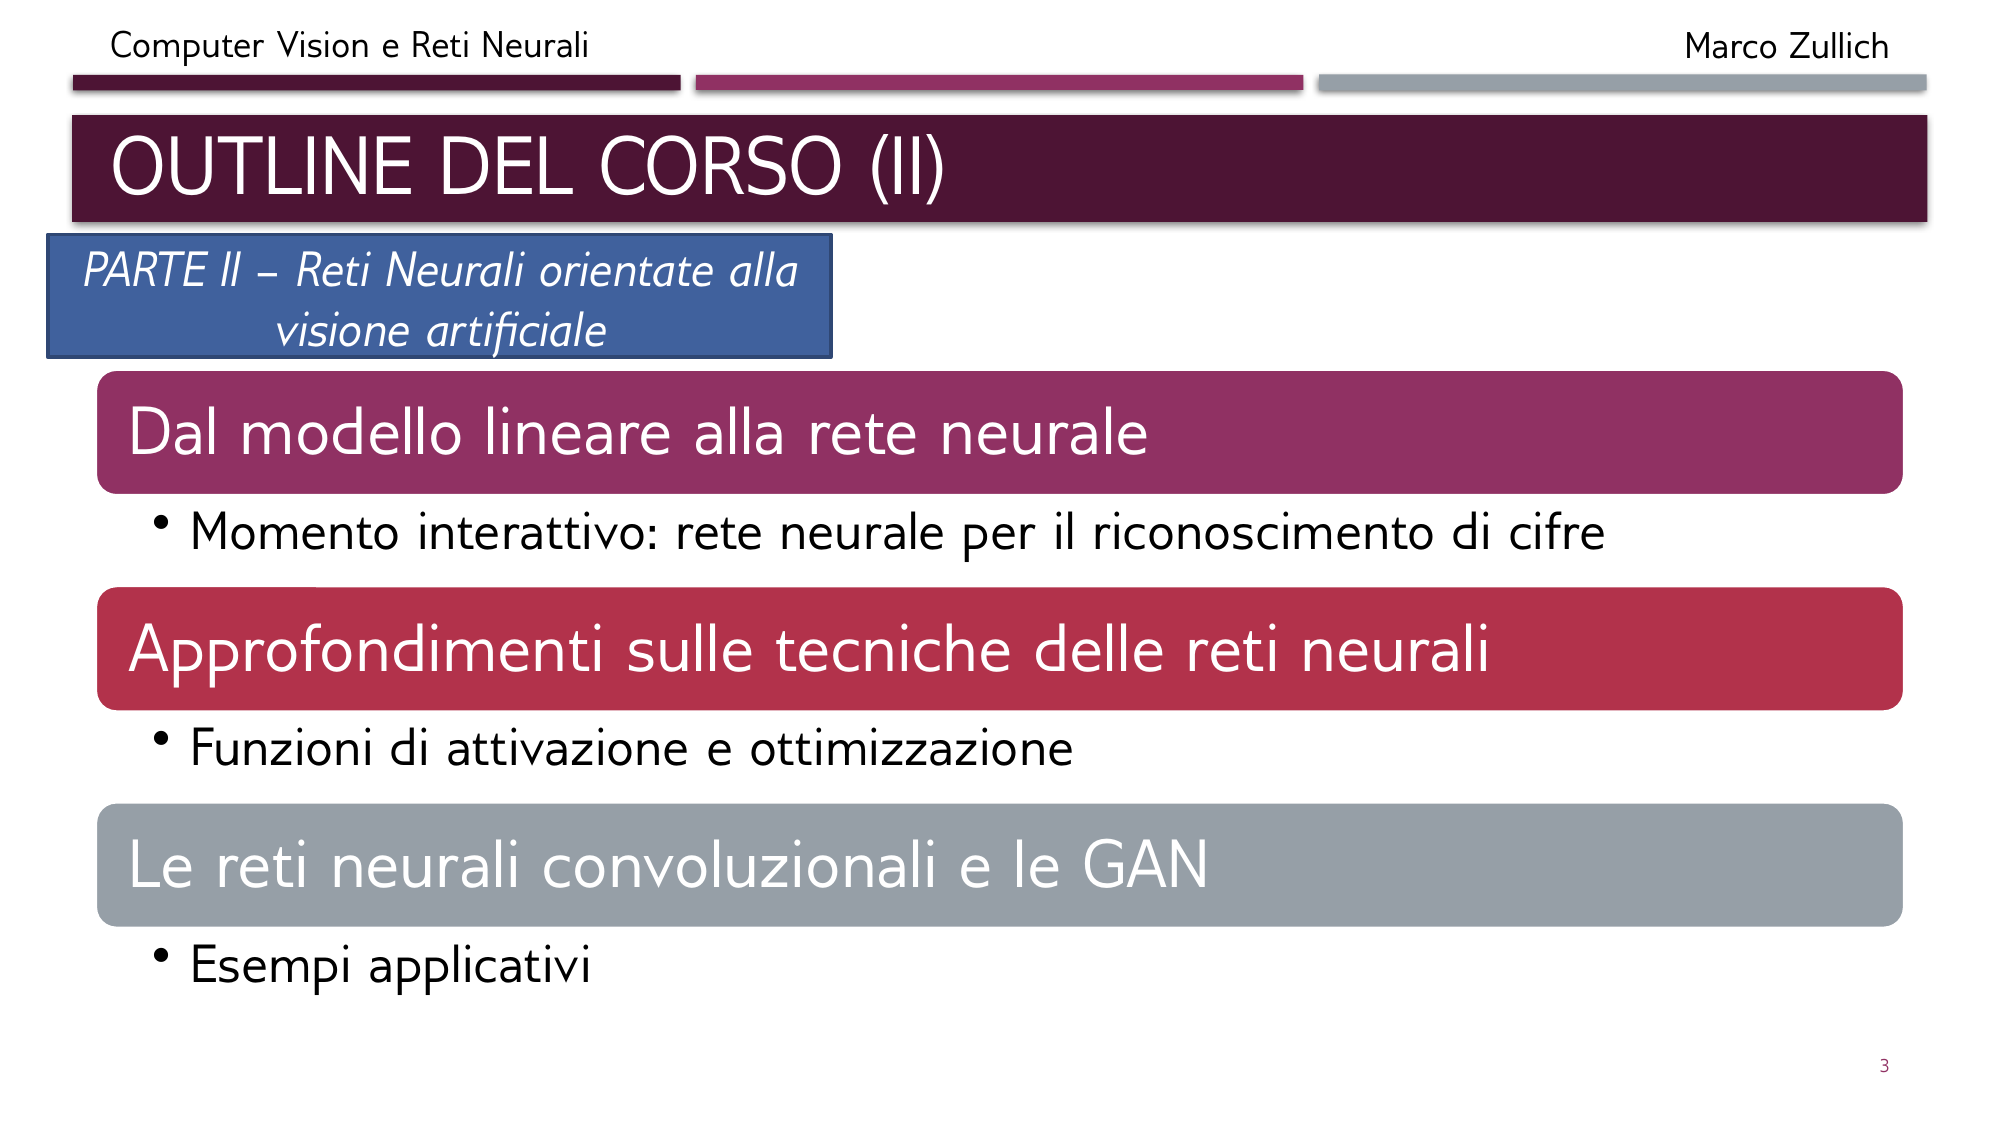

# Outline del corso (ii)
PARTE II – Reti Neurali orientate alla visione artificiale
Dal modello lineare alla rete neurale
Momento interattivo: rete neurale per il riconoscimento di cifre
Approfondimenti sulle tecniche delle reti neurali
Funzioni di attivazione e ottimizzazione
Le reti neurali convoluzionali e le GAN
Esempi applicativi
3